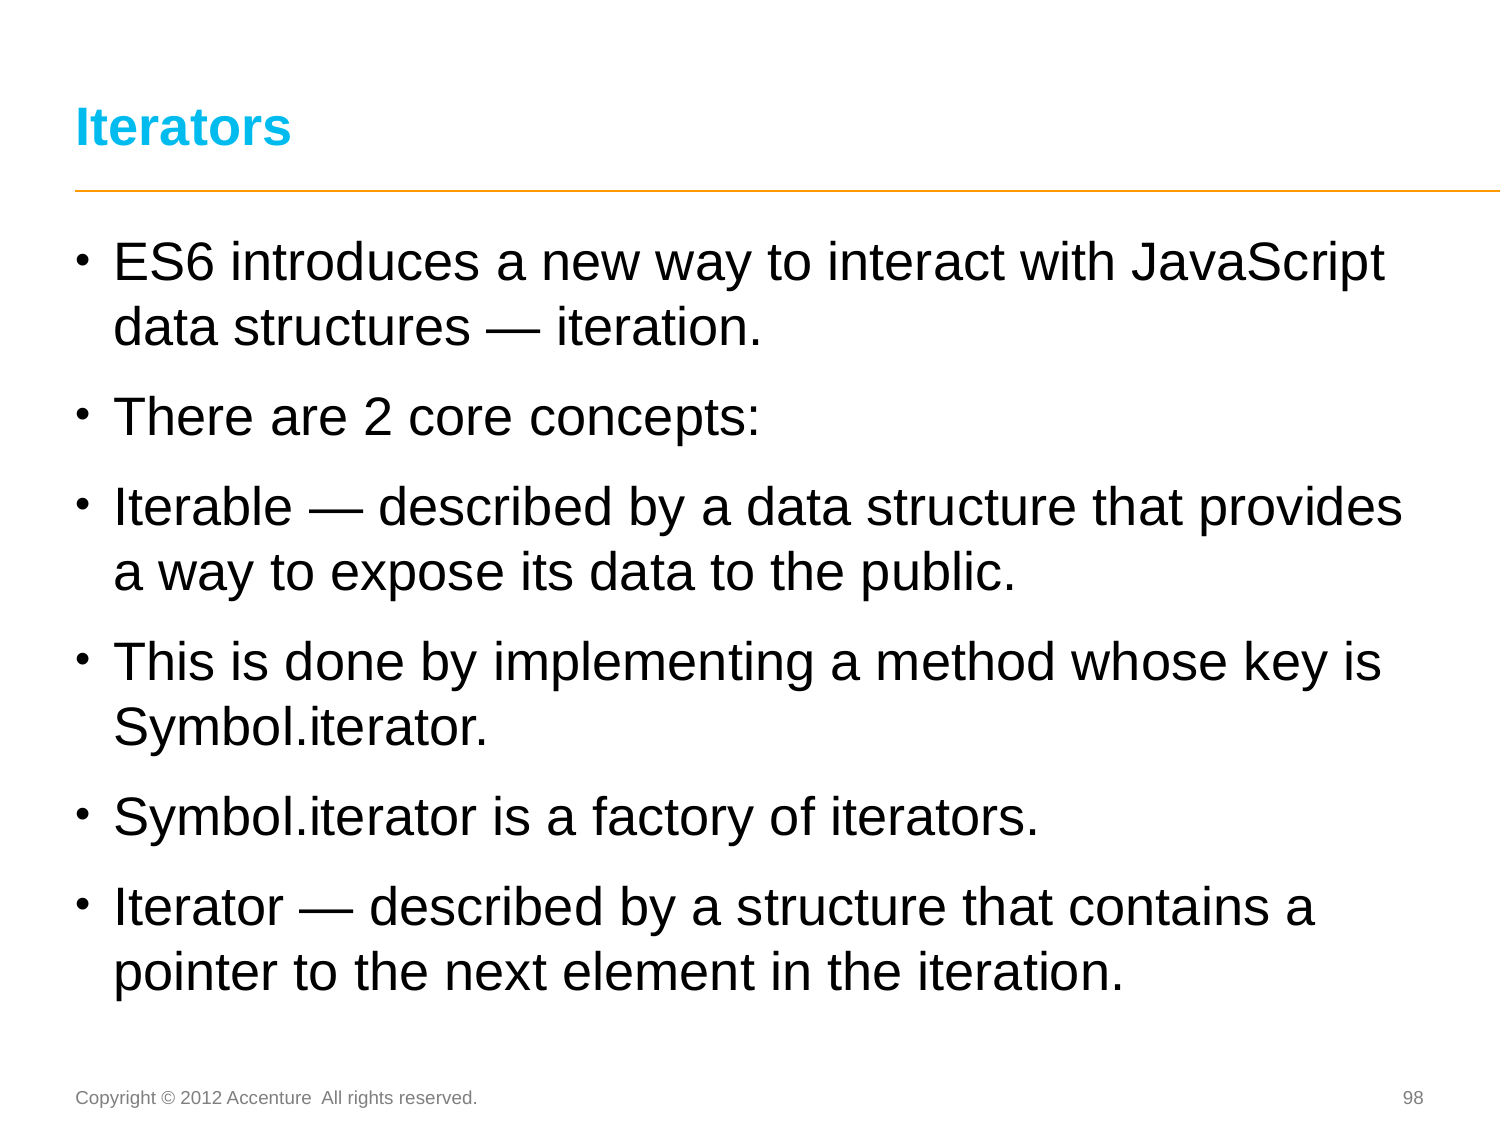

# Iterators
ES6 introduces a new way to interact with JavaScript data structures — iteration.
There are 2 core concepts:
Iterable — described by a data structure that provides a way to expose its data to the public.
This is done by implementing a method whose key is Symbol.iterator.
Symbol.iterator is a factory of iterators.
Iterator — described by a structure that contains a pointer to the next element in the iteration.